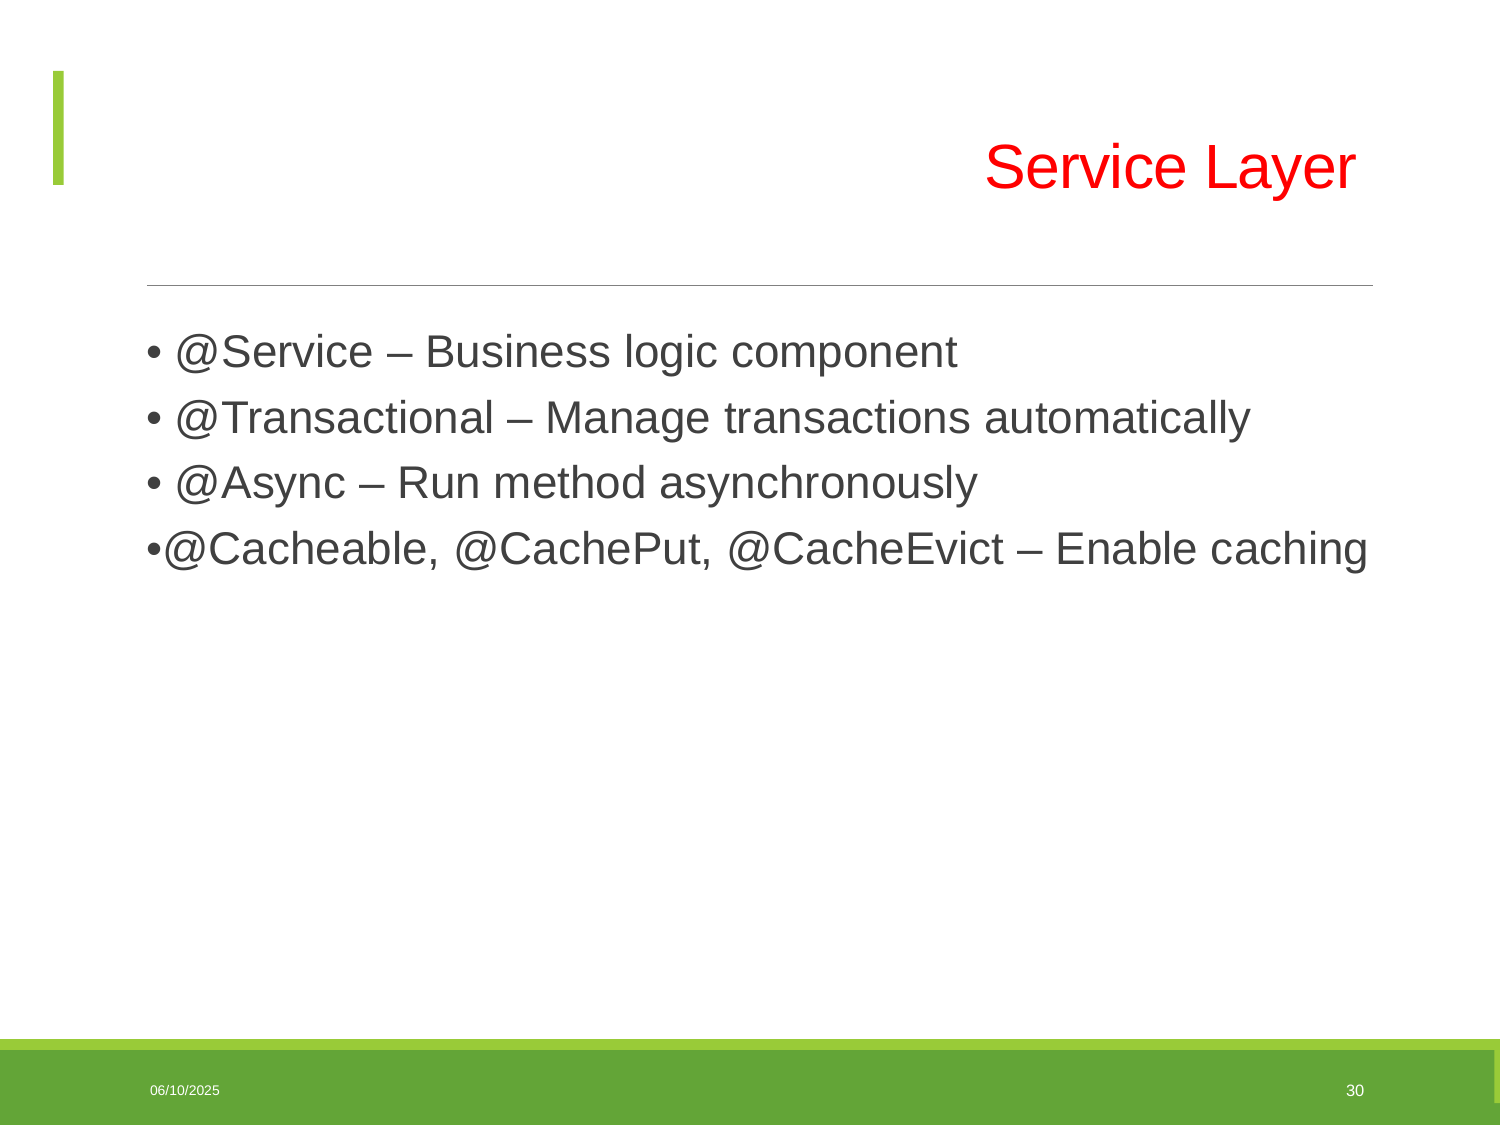

# Service Layer
• @Service – Business logic component
• @Transactional – Manage transactions automatically
• @Async – Run method asynchronously
•@Cacheable, @CachePut, @CacheEvict – Enable caching
06/10/2025
30